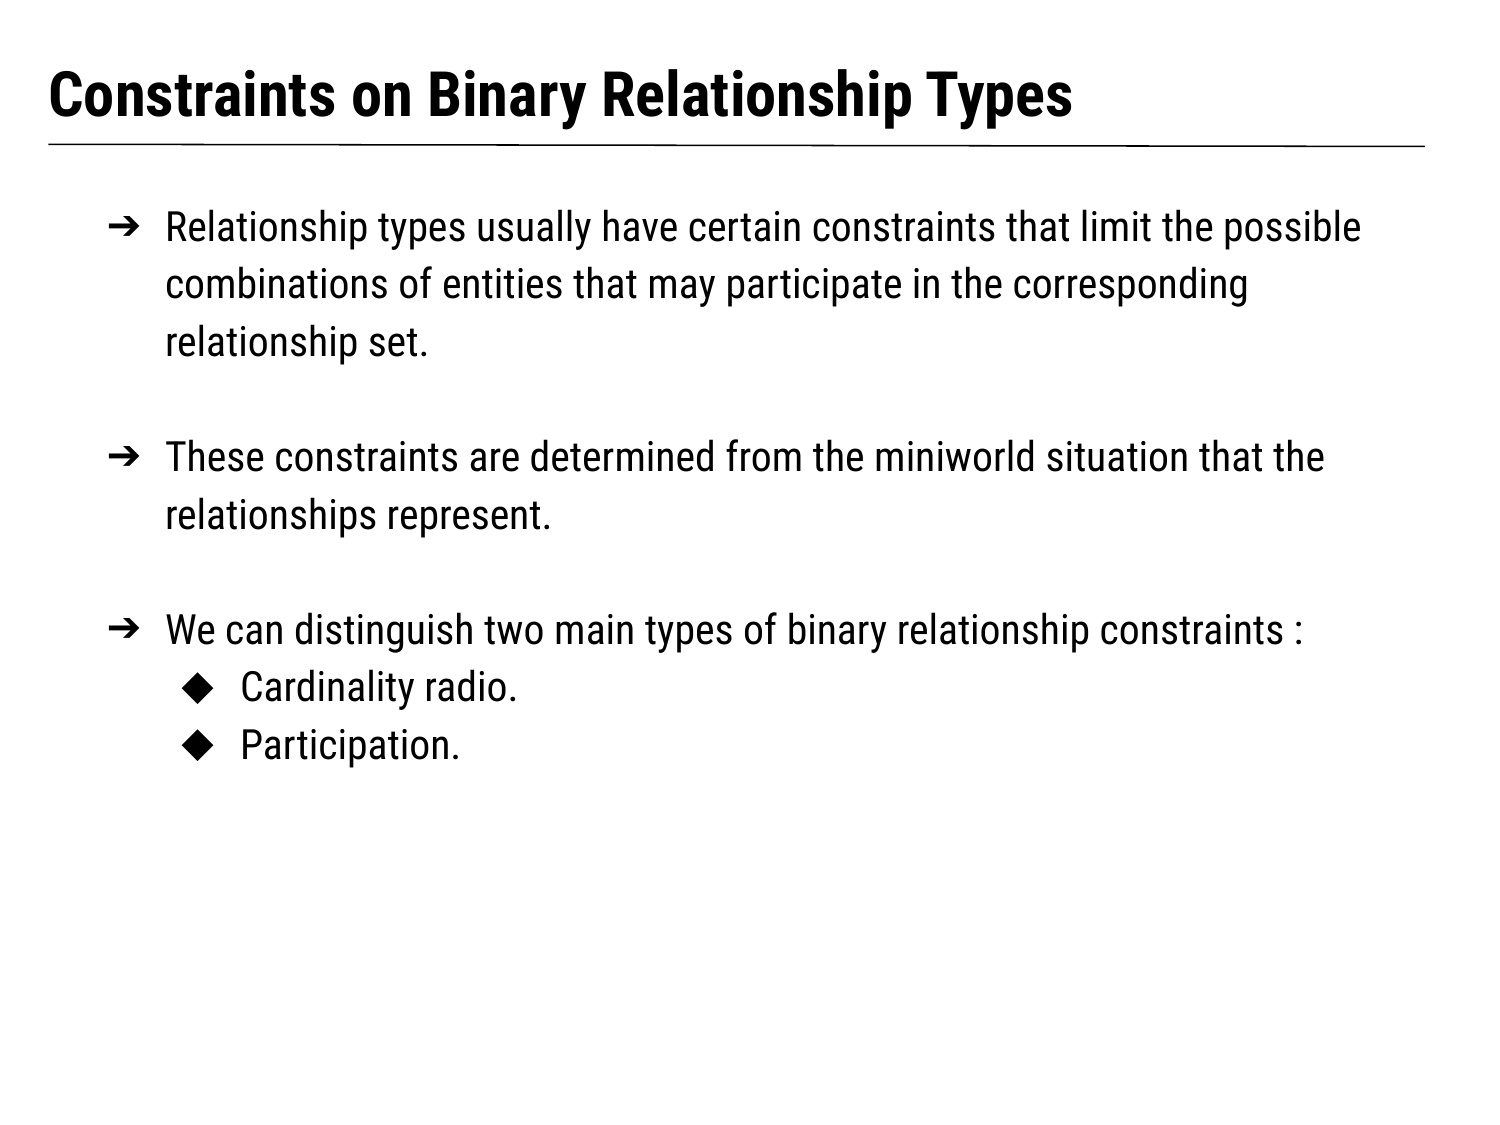

# Constraints on Binary Relationship Types
Relationship types usually have certain constraints that limit the possible combinations of entities that may participate in the corresponding relationship set.

These constraints are determined from the miniworld situation that the relationships represent.

We can distinguish two main types of binary relationship constraints :
Cardinality radio.
Participation.